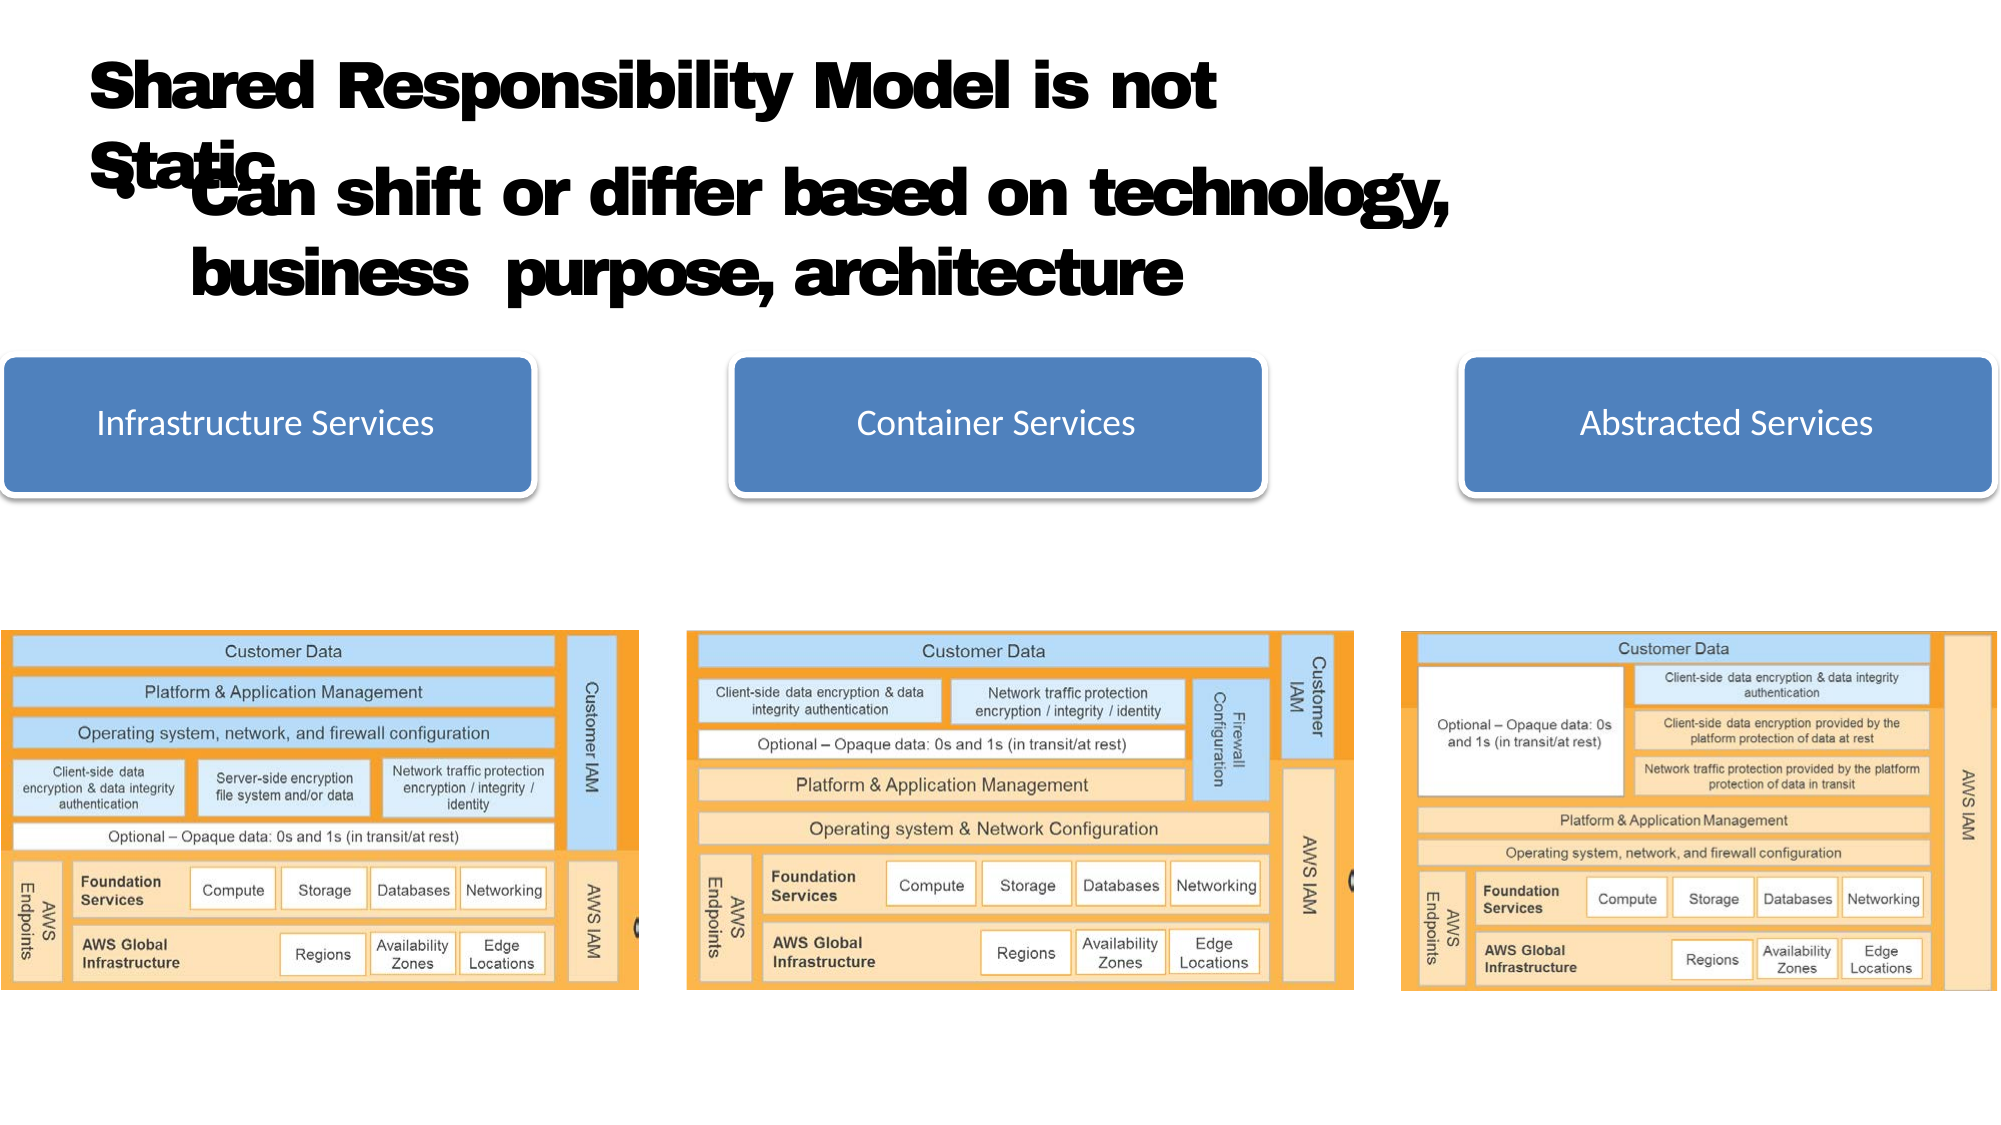

# Shared Responsibility Model is not Static
Can shift or differ based on technology, business  purpose, architecture

Infrastructure Services
Container Services
Abstracted Services